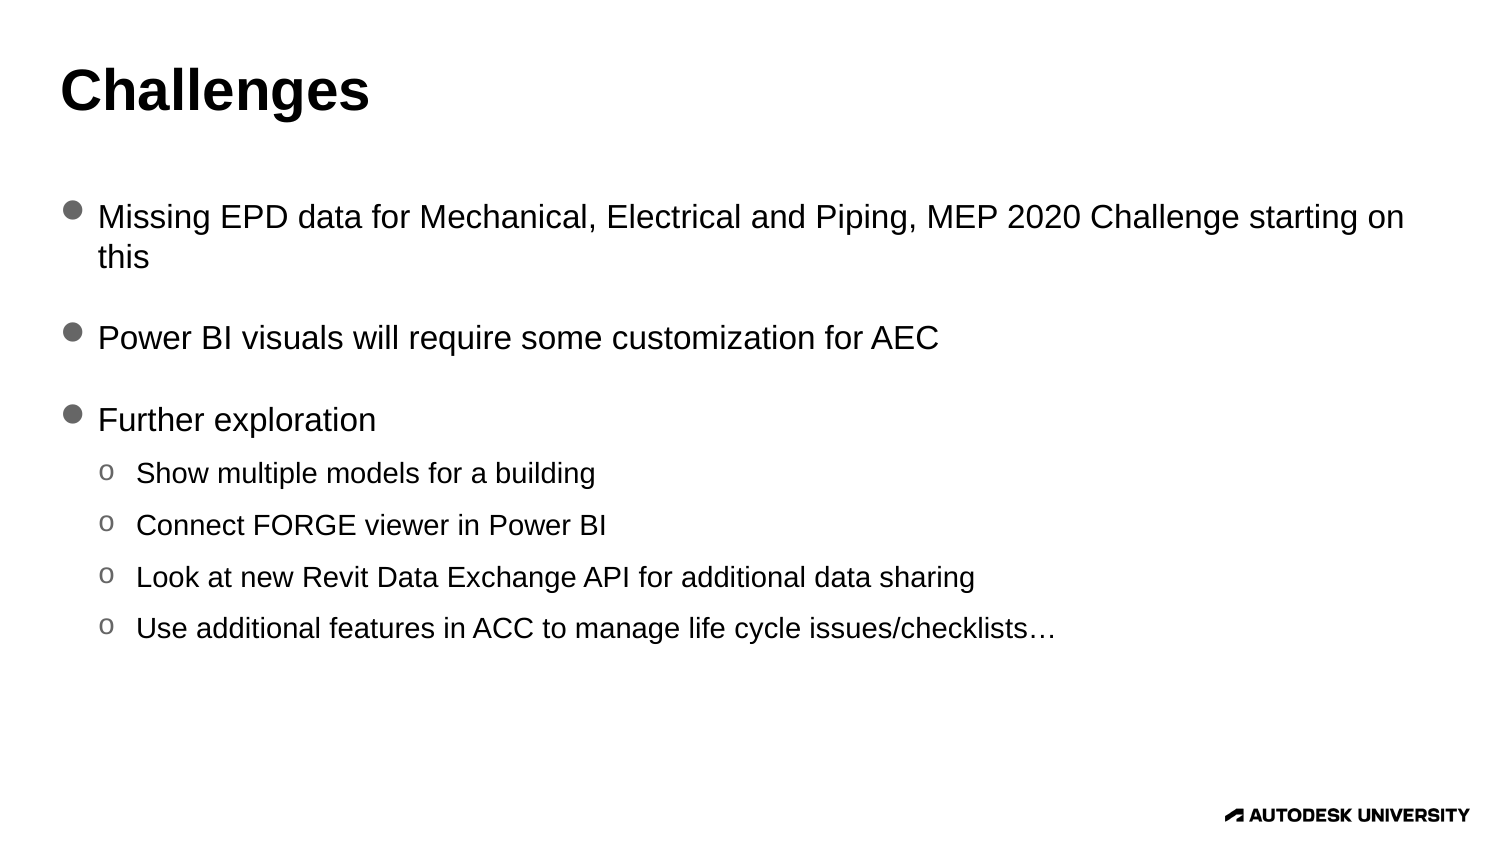

# Challenges
Missing EPD data for Mechanical, Electrical and Piping, MEP 2020 Challenge starting on this
Power BI visuals will require some customization for AEC
Further exploration
Show multiple models for a building
Connect FORGE viewer in Power BI
Look at new Revit Data Exchange API for additional data sharing
Use additional features in ACC to manage life cycle issues/checklists…